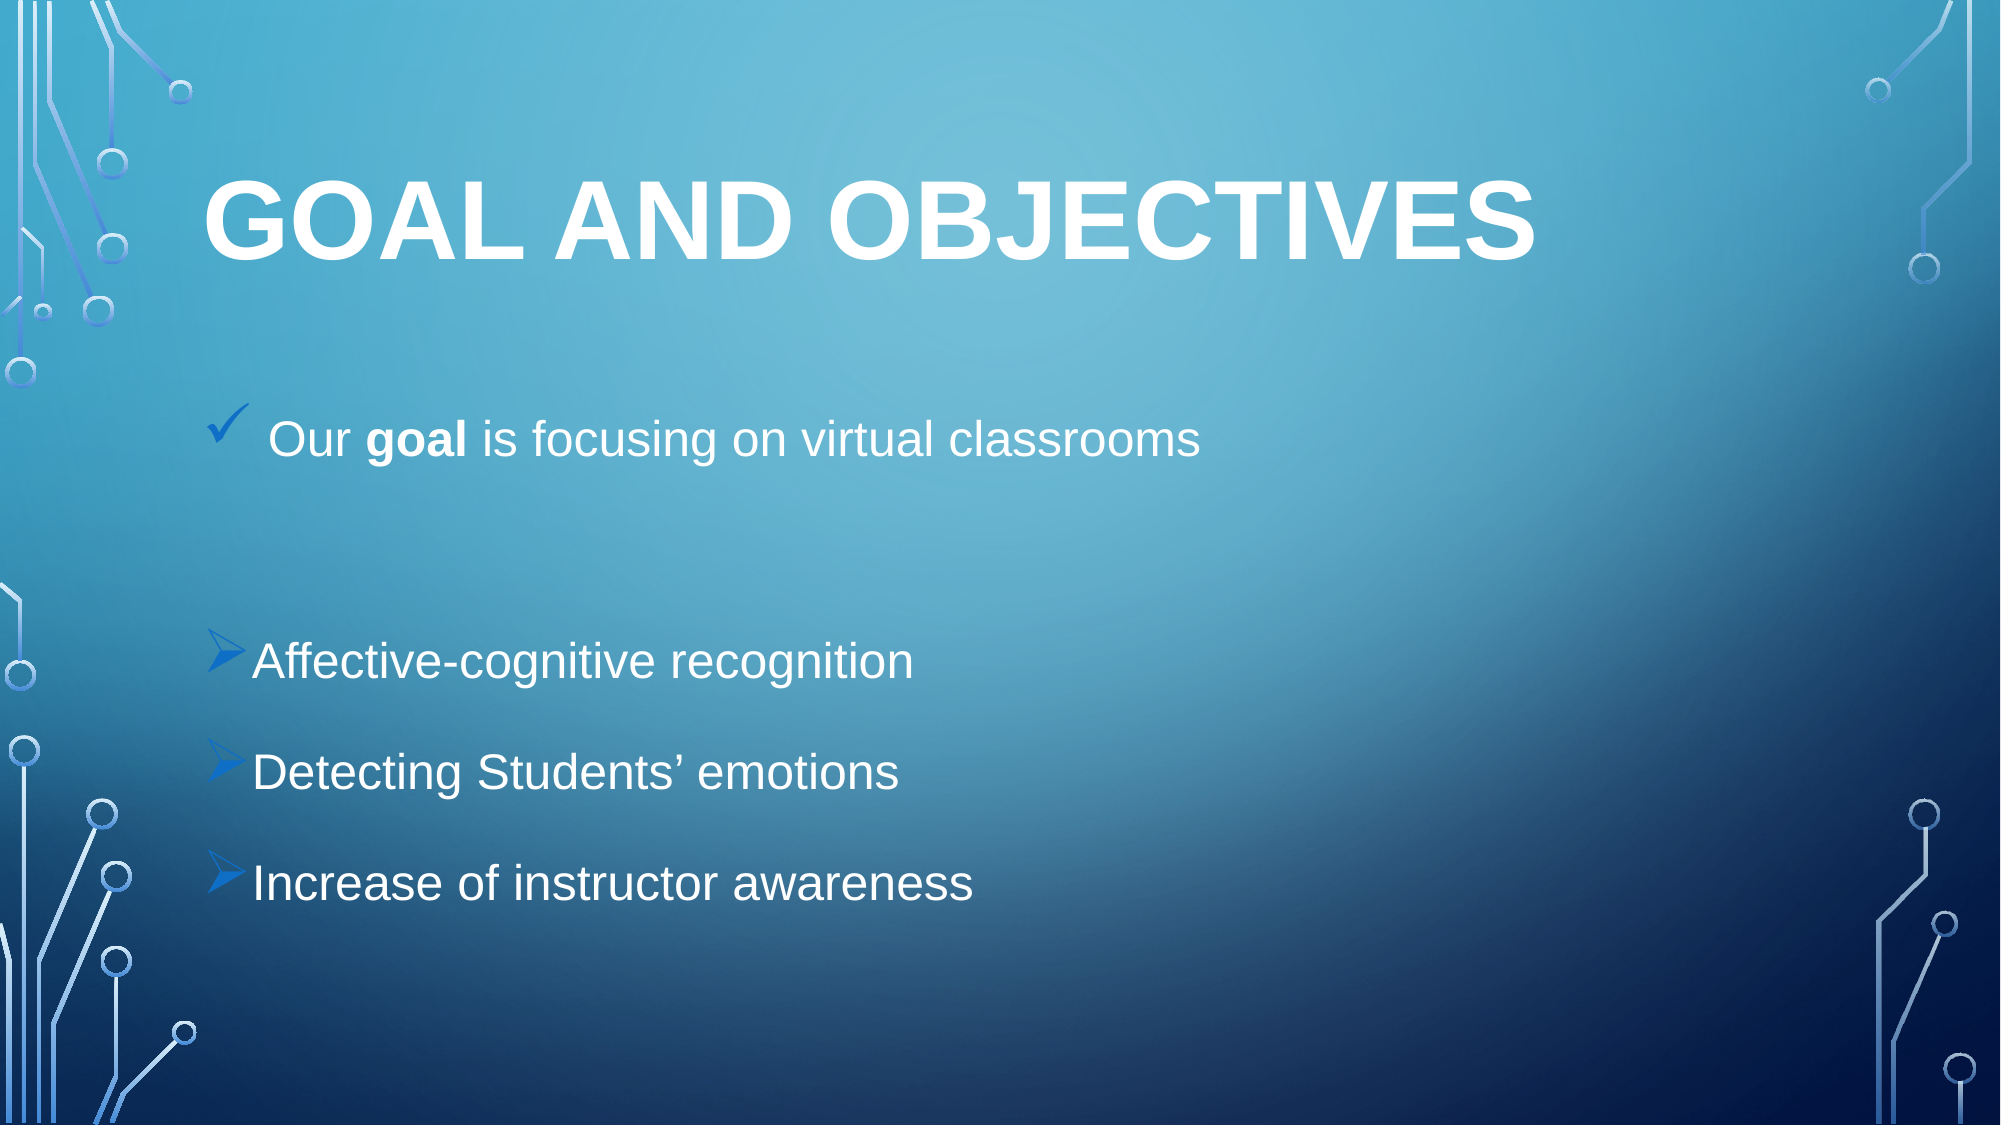

# Goal and Objectives
 Our goal is focusing on virtual classrooms

Affective-cognitive recognition
Detecting Students’ emotions
Increase of instructor awareness